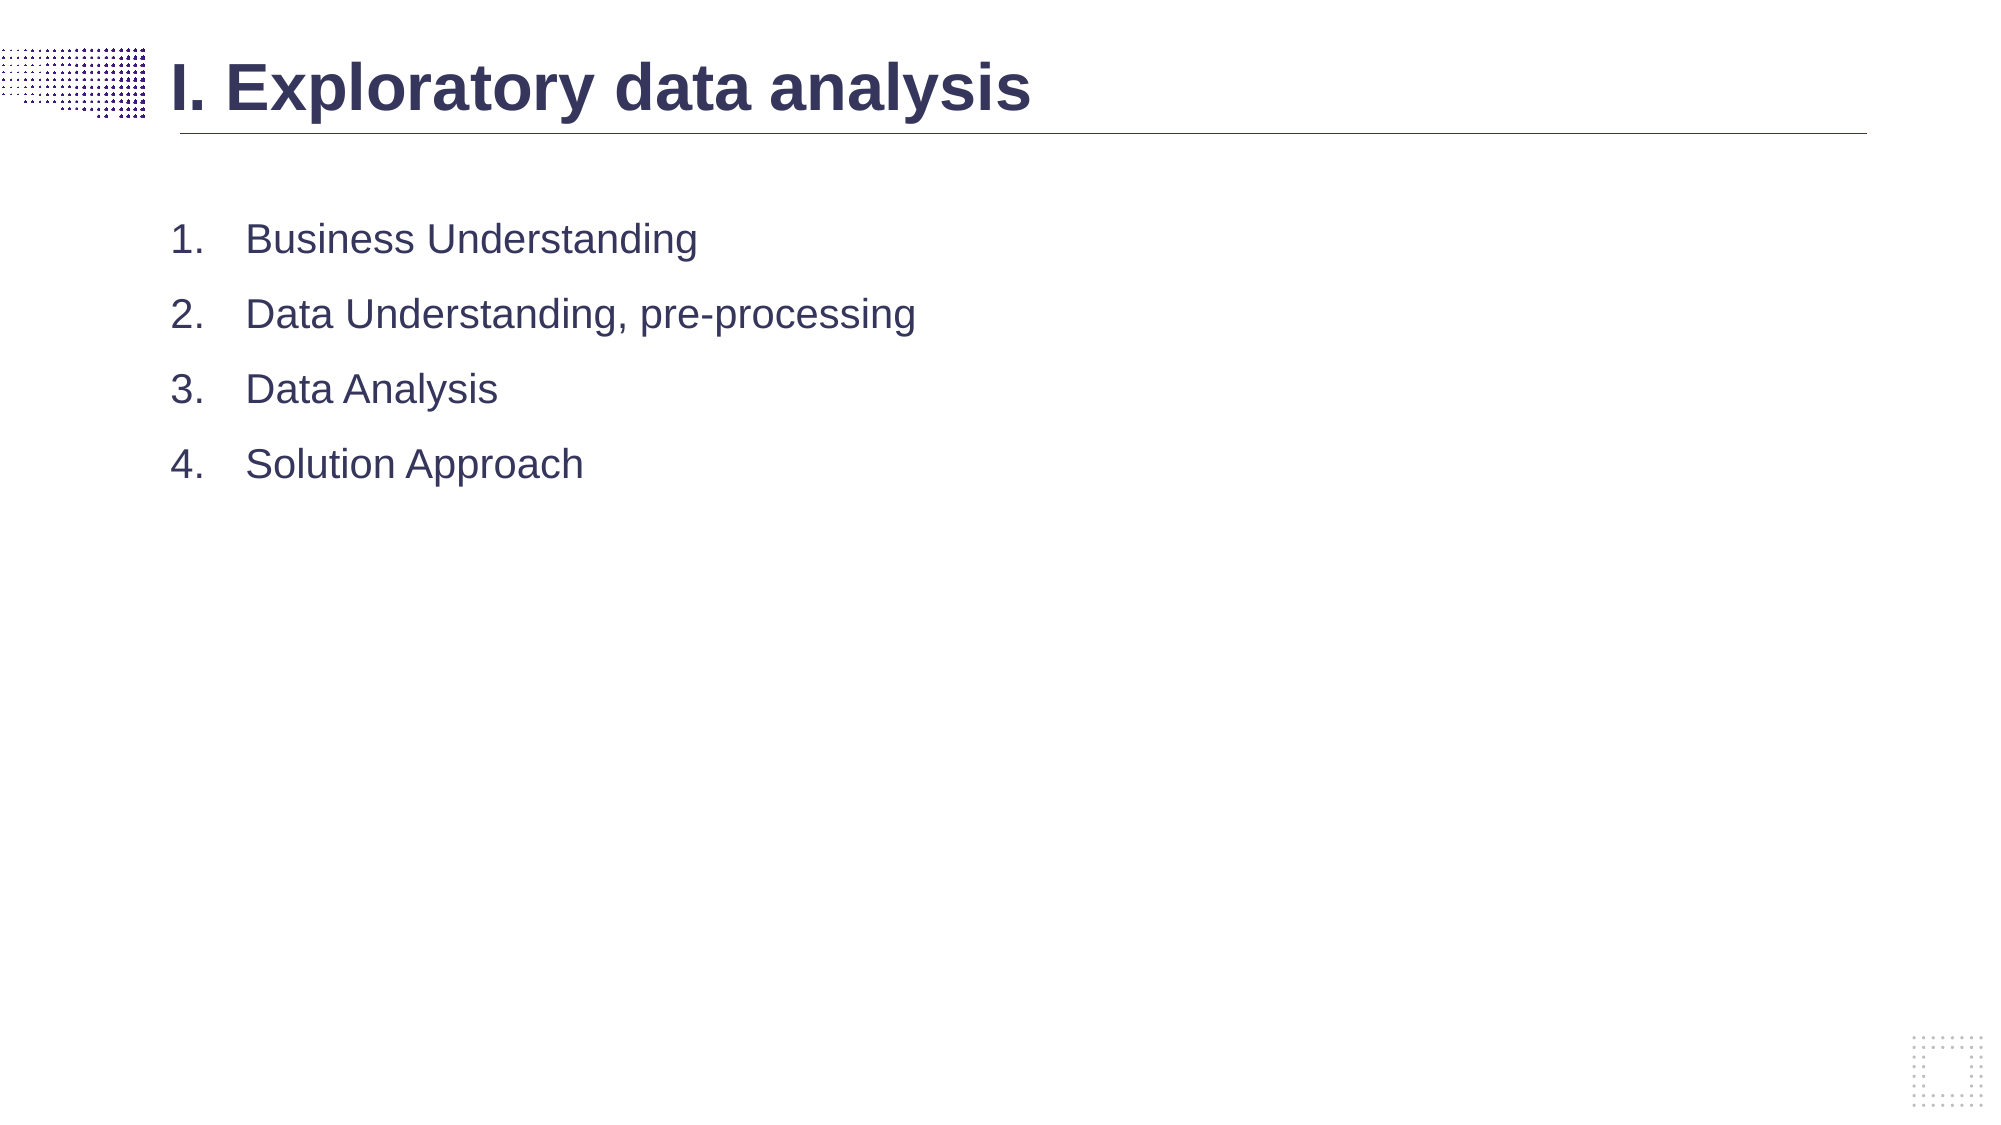

I. Exploratory data analysis
Business Understanding
Data Understanding, pre-processing
Data Analysis
Solution Approach

- Davos 2016